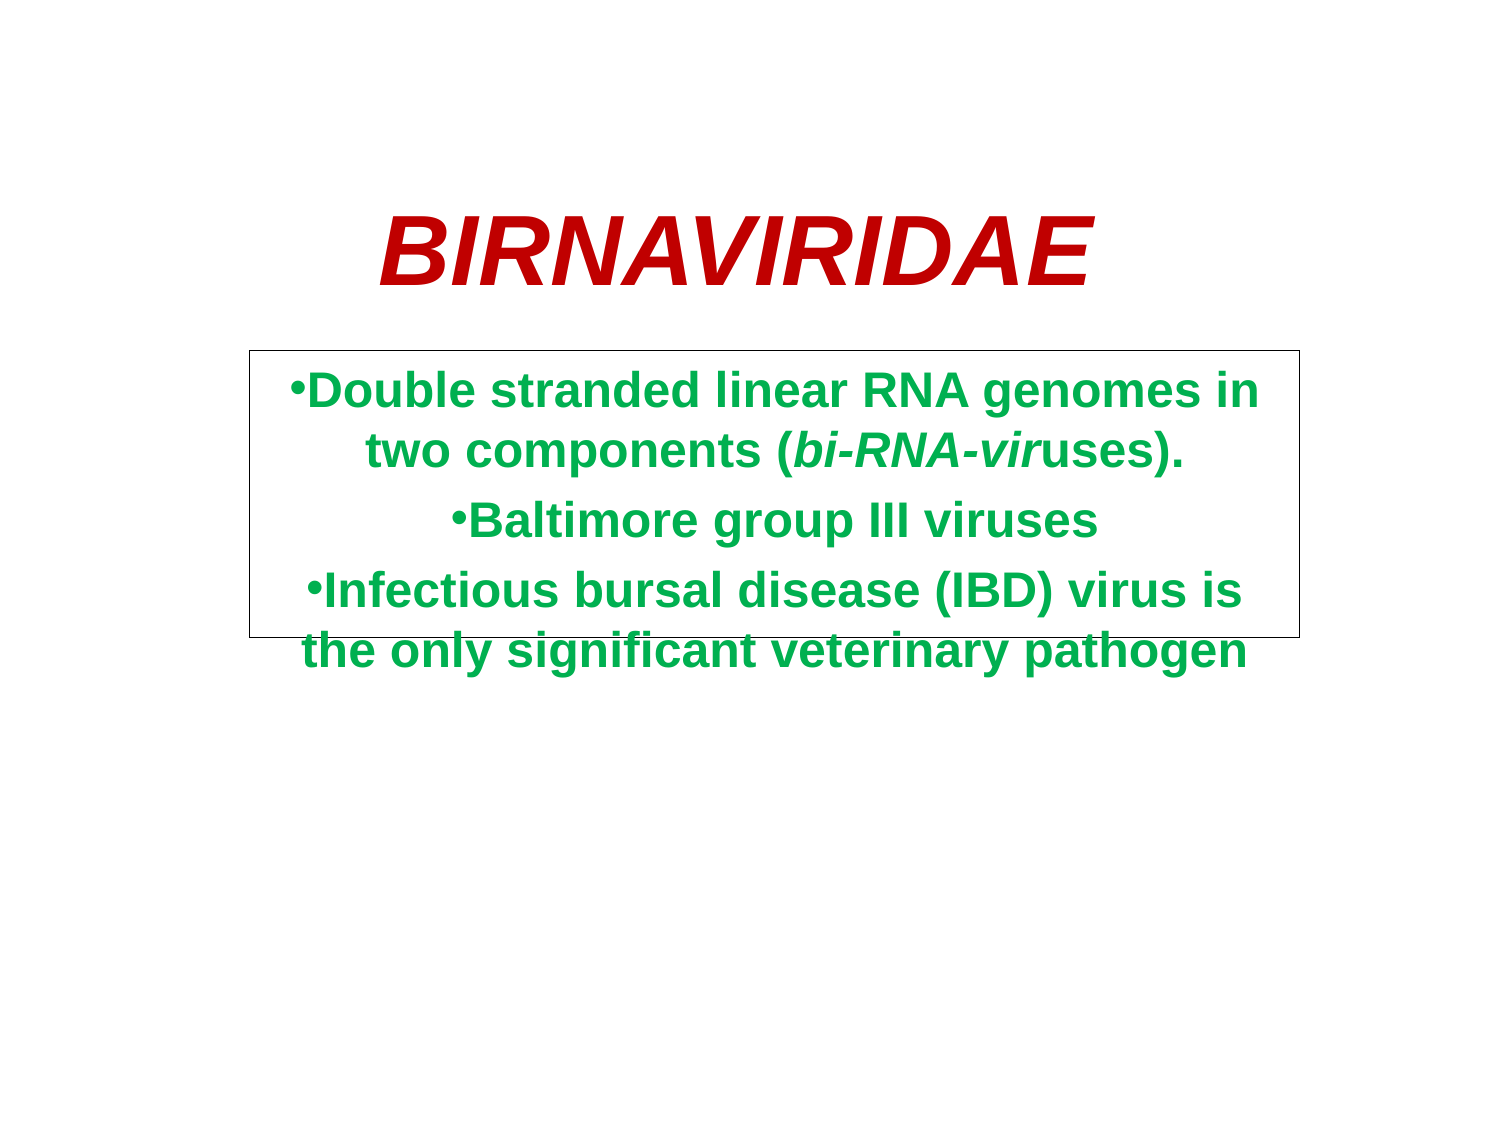

# BIRNAVIRIDAE
Double stranded linear RNA genomes in two components (bi-RNA-viruses).
Baltimore group III viruses
Infectious bursal disease (IBD) virus is the only significant veterinary pathogen